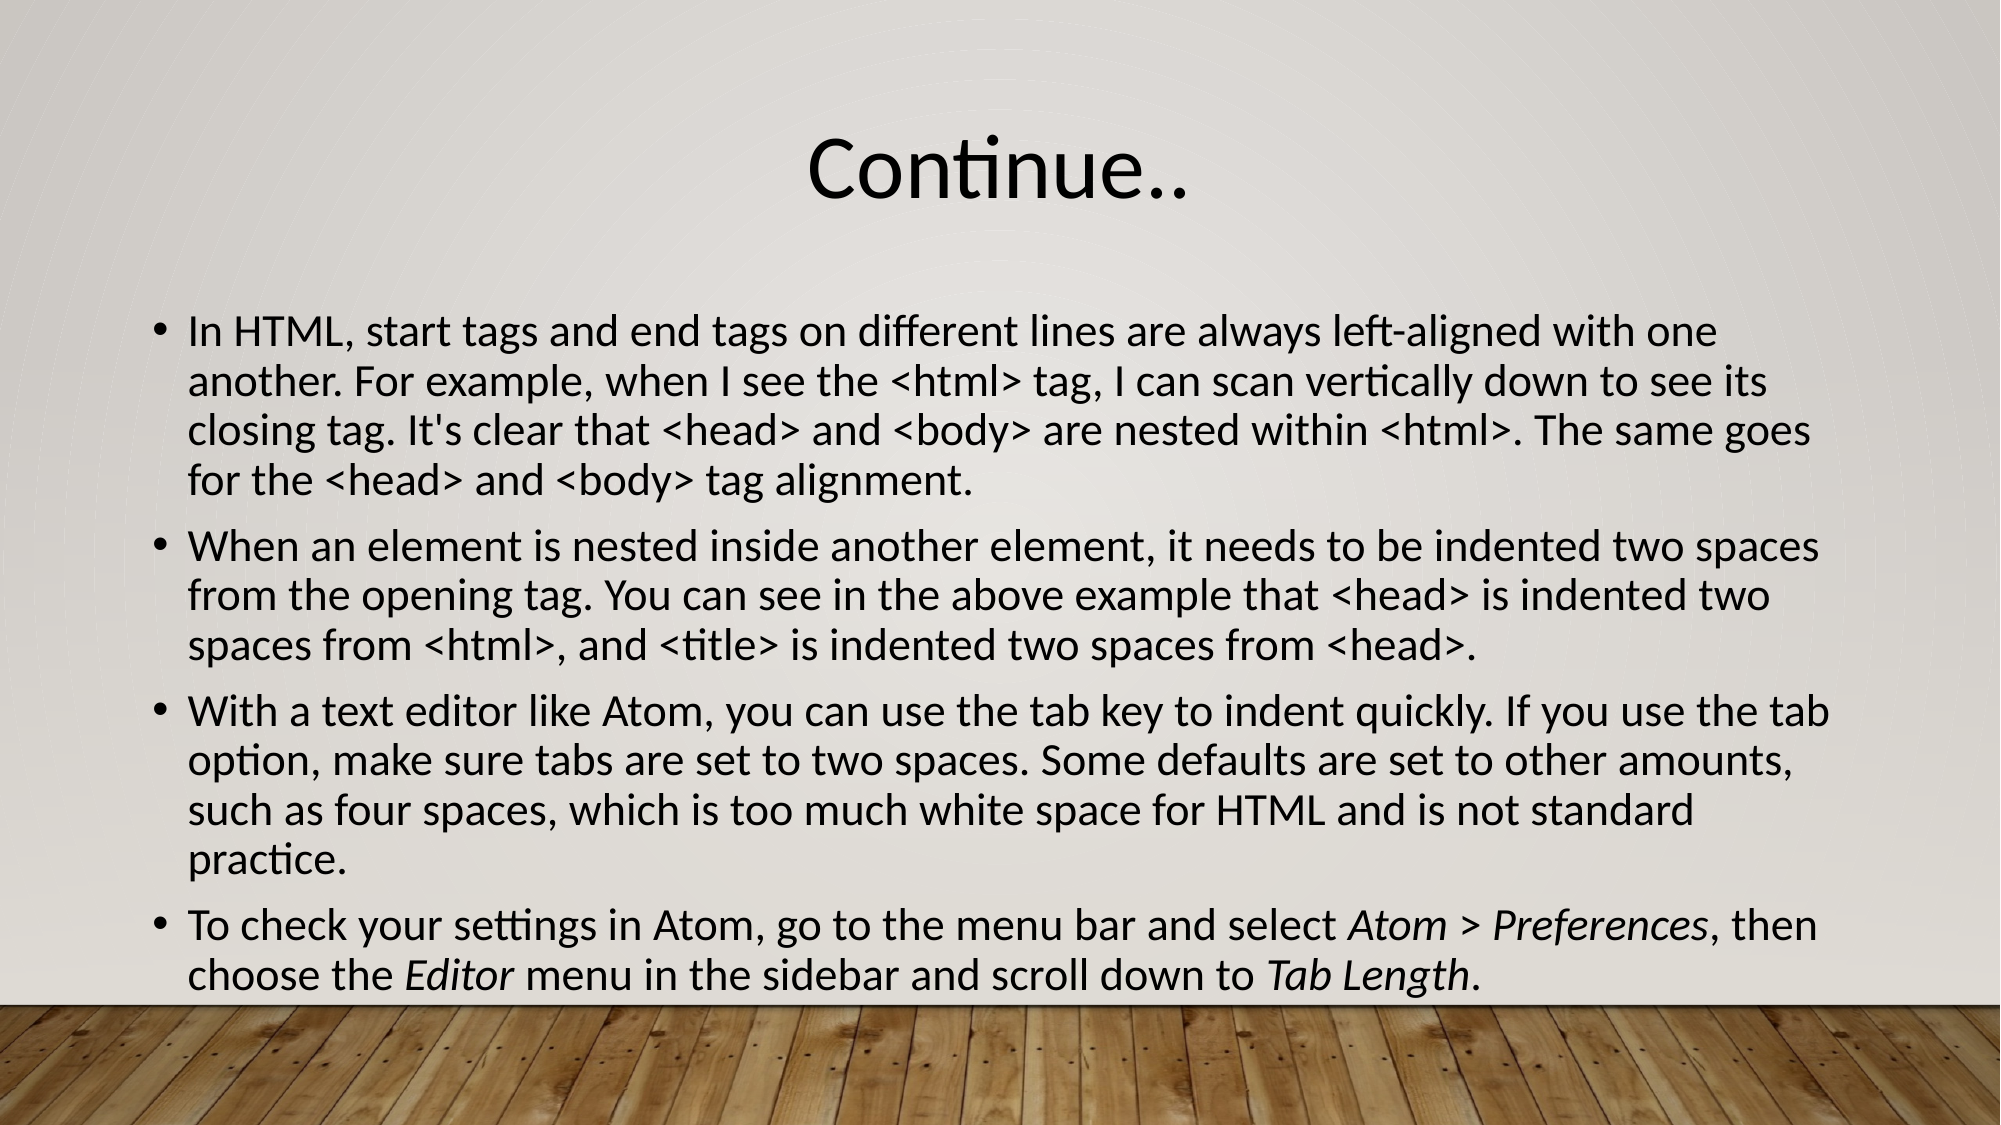

Continue..
In HTML, start tags and end tags on different lines are always left-aligned with one another. For example, when I see the <html> tag, I can scan vertically down to see its closing tag. It's clear that <head> and <body> are nested within <html>. The same goes for the <head> and <body> tag alignment.
When an element is nested inside another element, it needs to be indented two spaces from the opening tag. You can see in the above example that <head> is indented two spaces from <html>, and <title> is indented two spaces from <head>.
With a text editor like Atom, you can use the tab key to indent quickly. If you use the tab option, make sure tabs are set to two spaces. Some defaults are set to other amounts, such as four spaces, which is too much white space for HTML and is not standard practice.
To check your settings in Atom, go to the menu bar and select Atom > Preferences, then choose the Editor menu in the sidebar and scroll down to Tab Length.